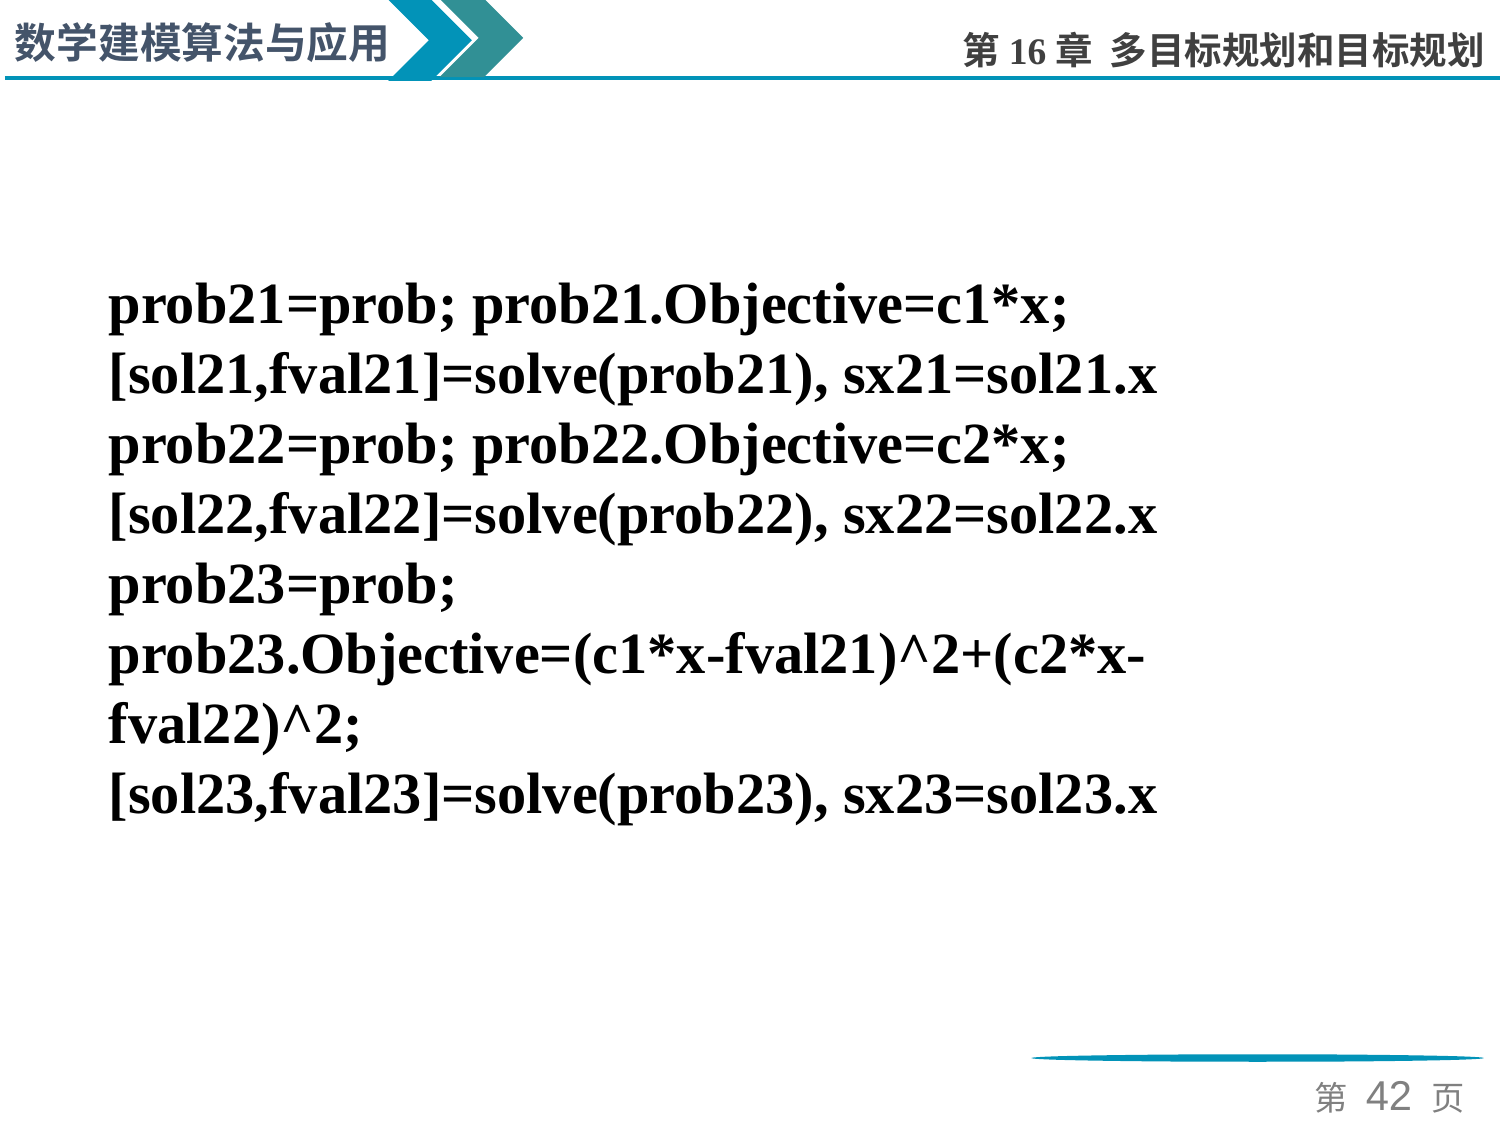

prob21=prob; prob21.Objective=c1*x;
[sol21,fval21]=solve(prob21), sx21=sol21.x
prob22=prob; prob22.Objective=c2*x;
[sol22,fval22]=solve(prob22), sx22=sol22.x
prob23=prob;
prob23.Objective=(c1*x-fval21)^2+(c2*x-fval22)^2;
[sol23,fval23]=solve(prob23), sx23=sol23.x